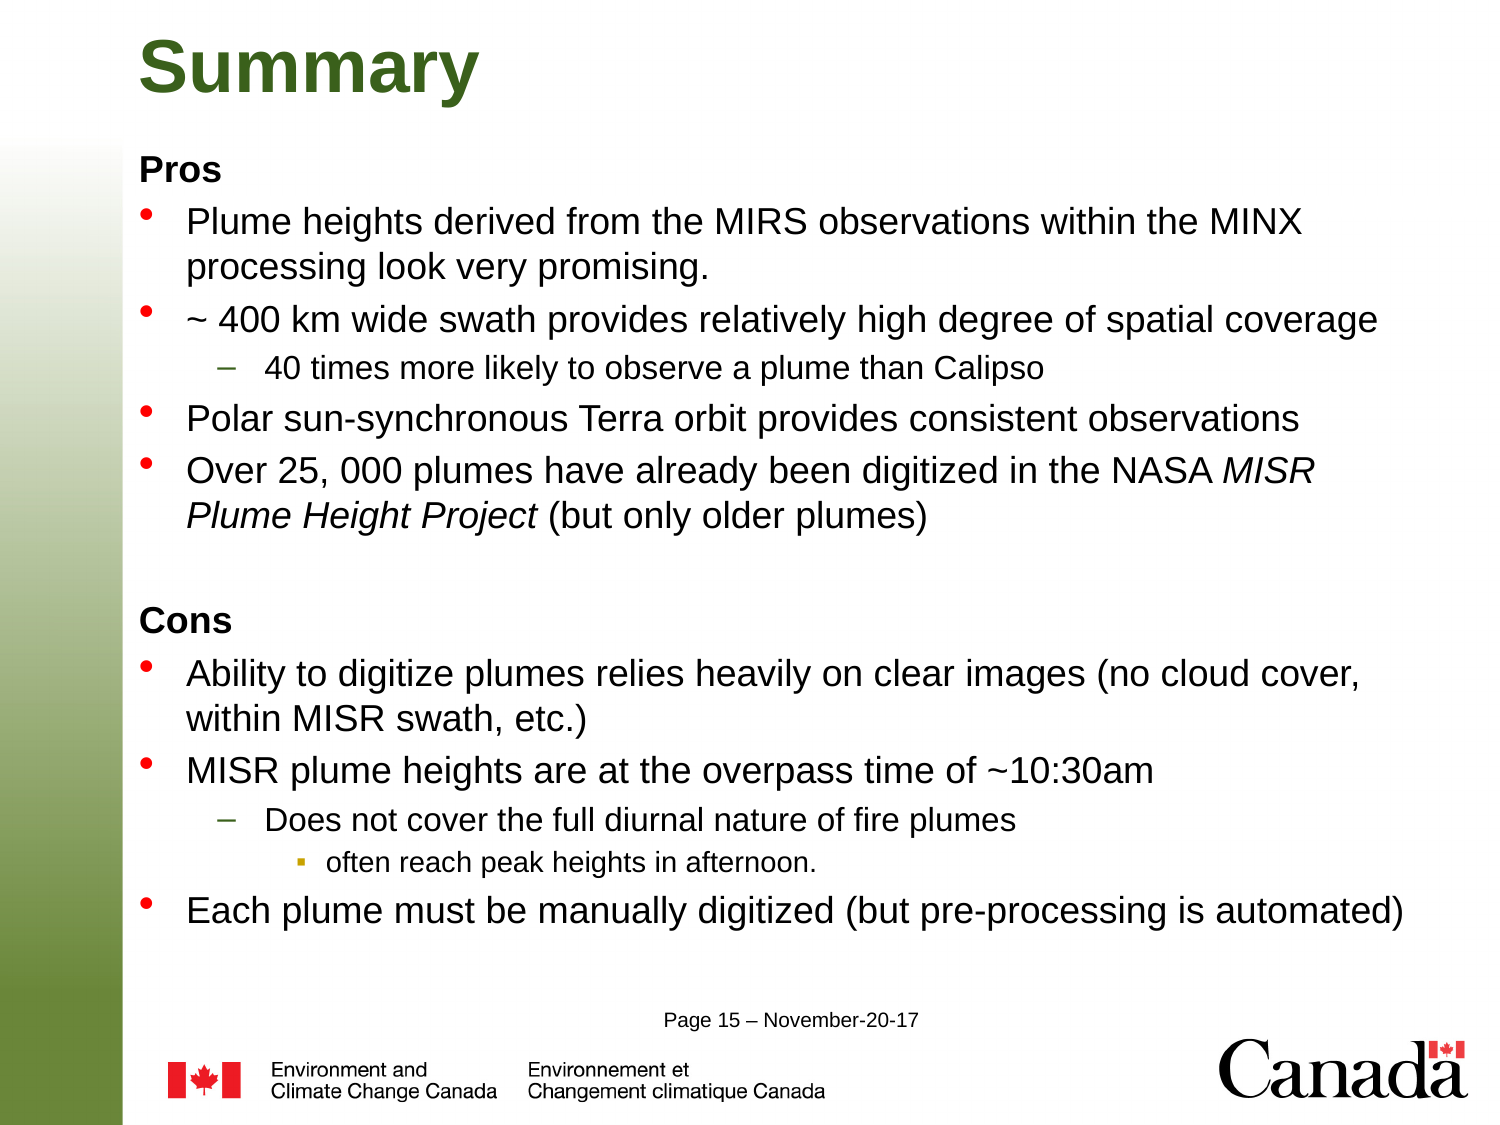

# Summary
Pros
Plume heights derived from the MIRS observations within the MINX processing look very promising.
~ 400 km wide swath provides relatively high degree of spatial coverage
40 times more likely to observe a plume than Calipso
Polar sun-synchronous Terra orbit provides consistent observations
Over 25, 000 plumes have already been digitized in the NASA MISR Plume Height Project (but only older plumes)

Cons
Ability to digitize plumes relies heavily on clear images (no cloud cover, within MISR swath, etc.)
MISR plume heights are at the overpass time of ~10:30am
Does not cover the full diurnal nature of fire plumes
often reach peak heights in afternoon.
Each plume must be manually digitized (but pre-processing is automated)